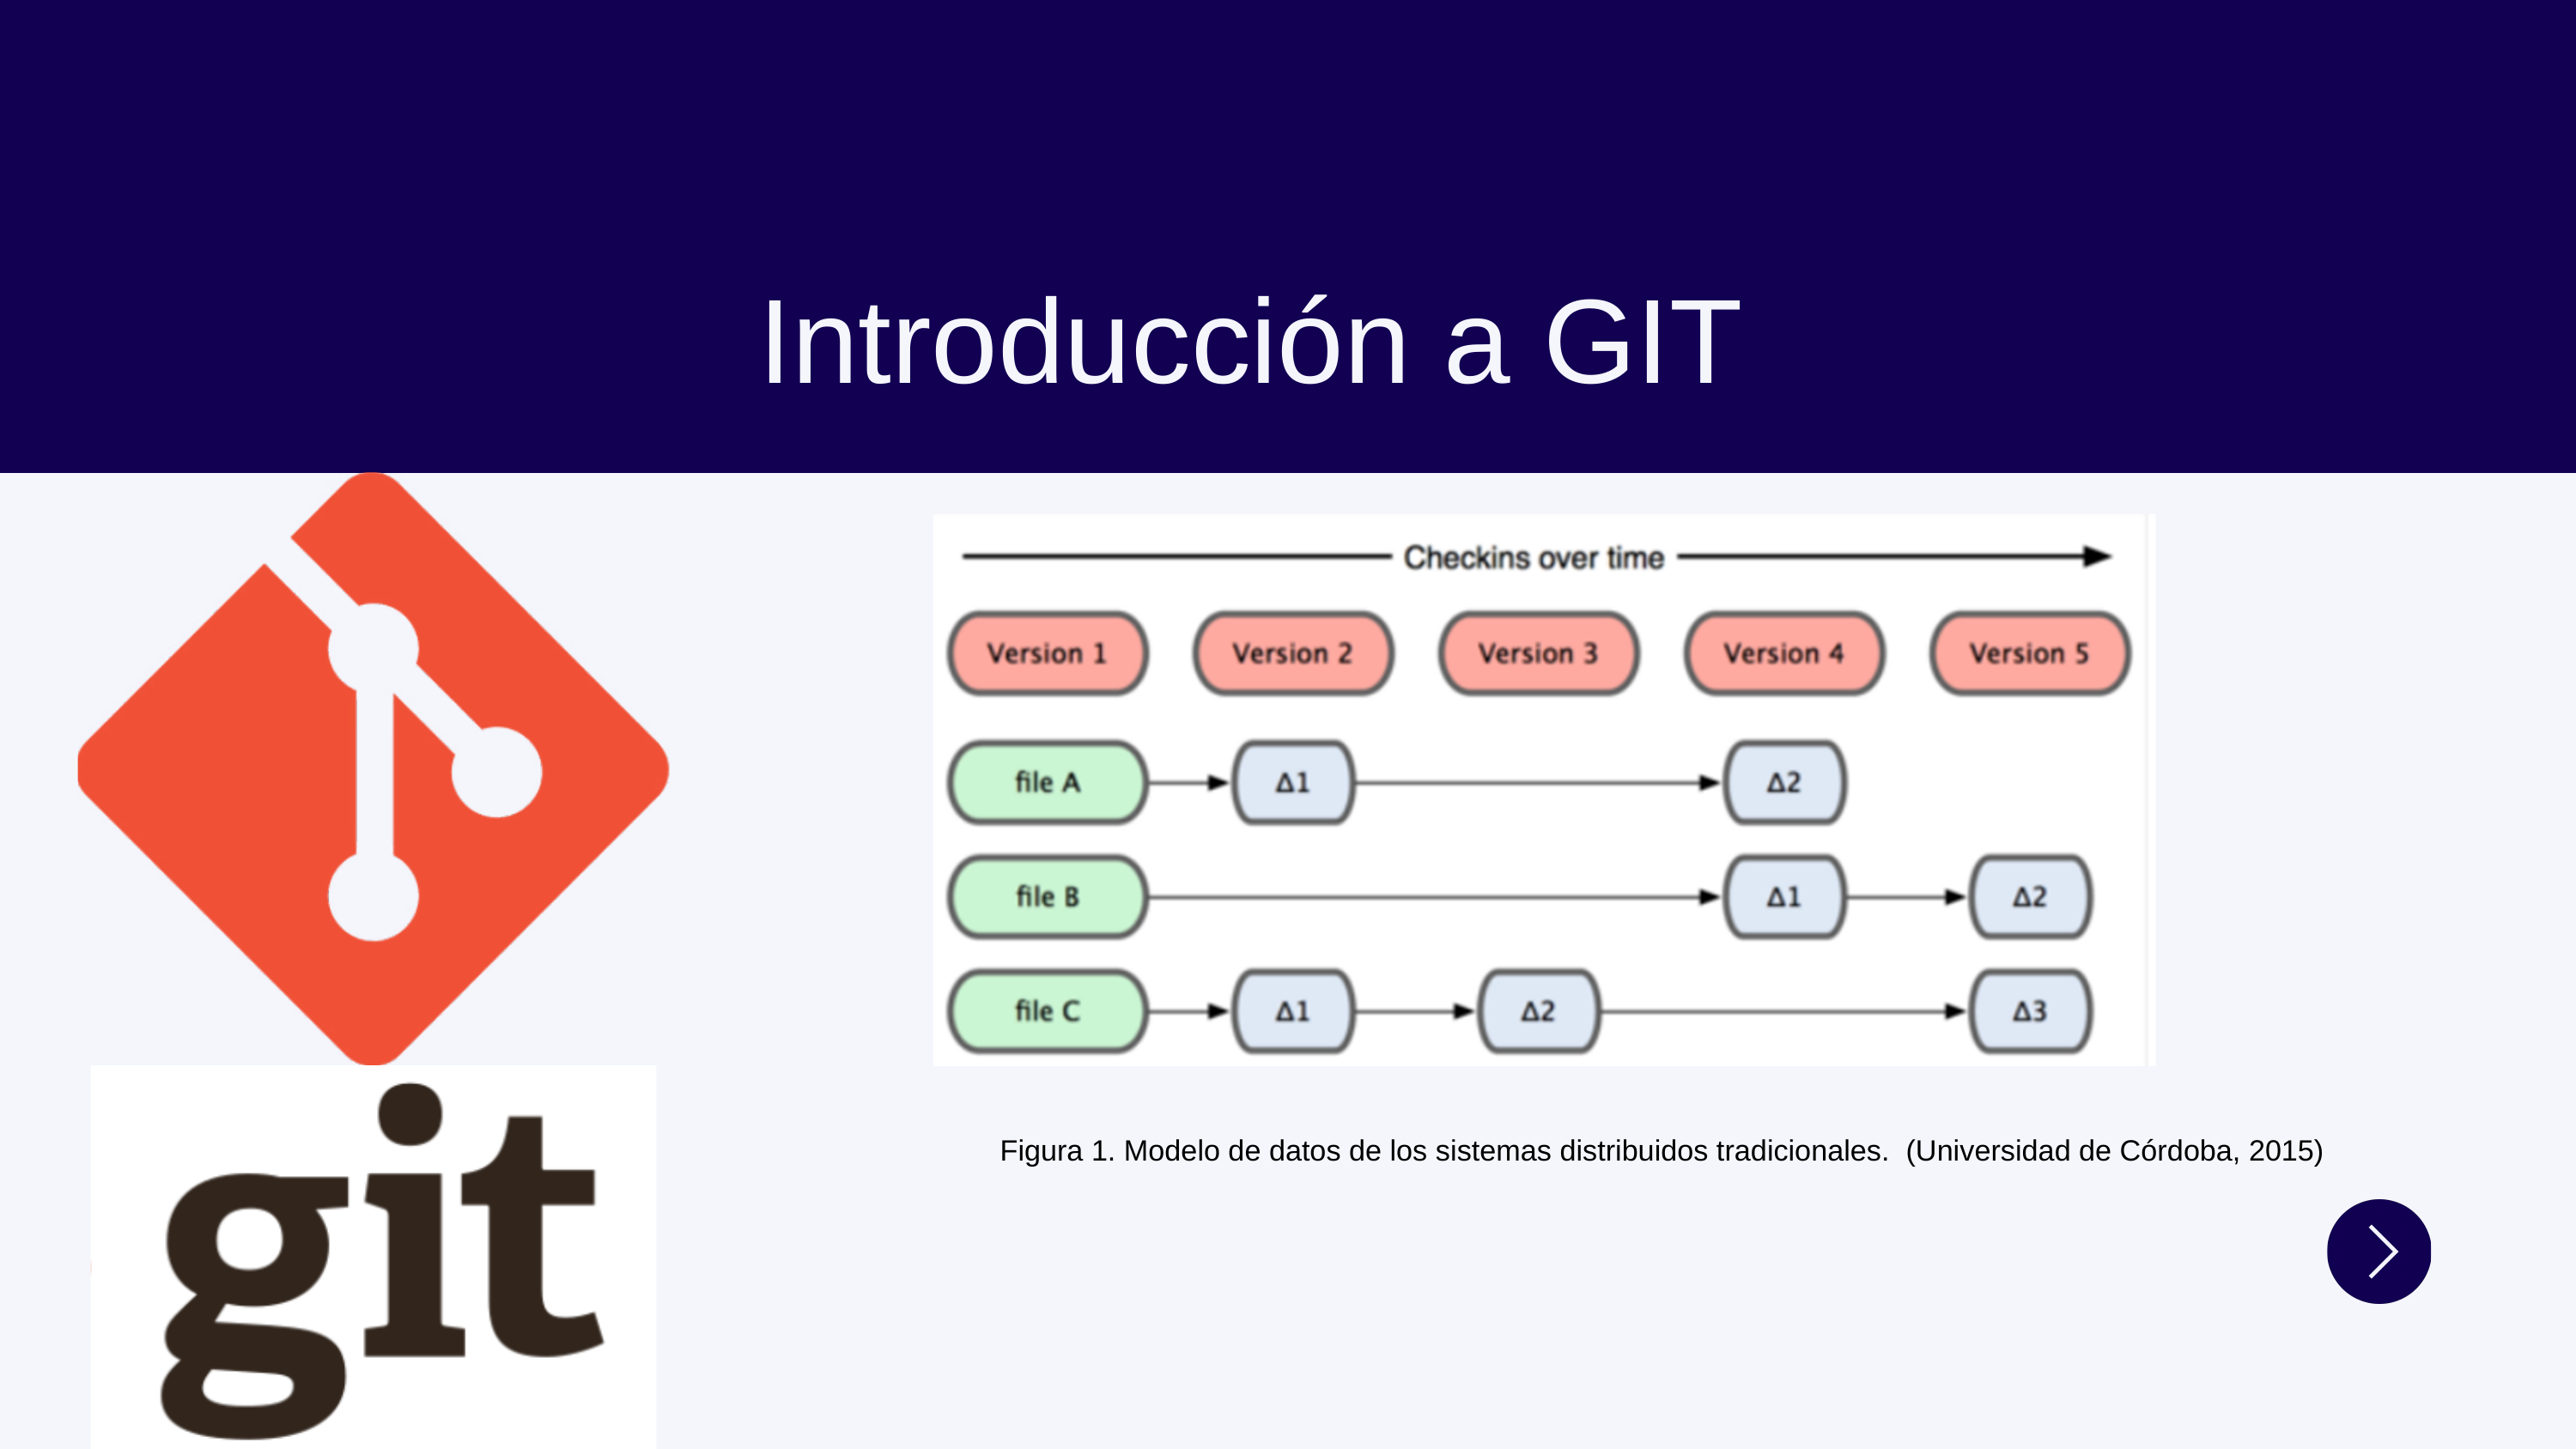

Introducción a GIT

Figura 1. Modelo de datos de los sistemas distribuidos tradicionales.  (Universidad de Córdoba, 2015)